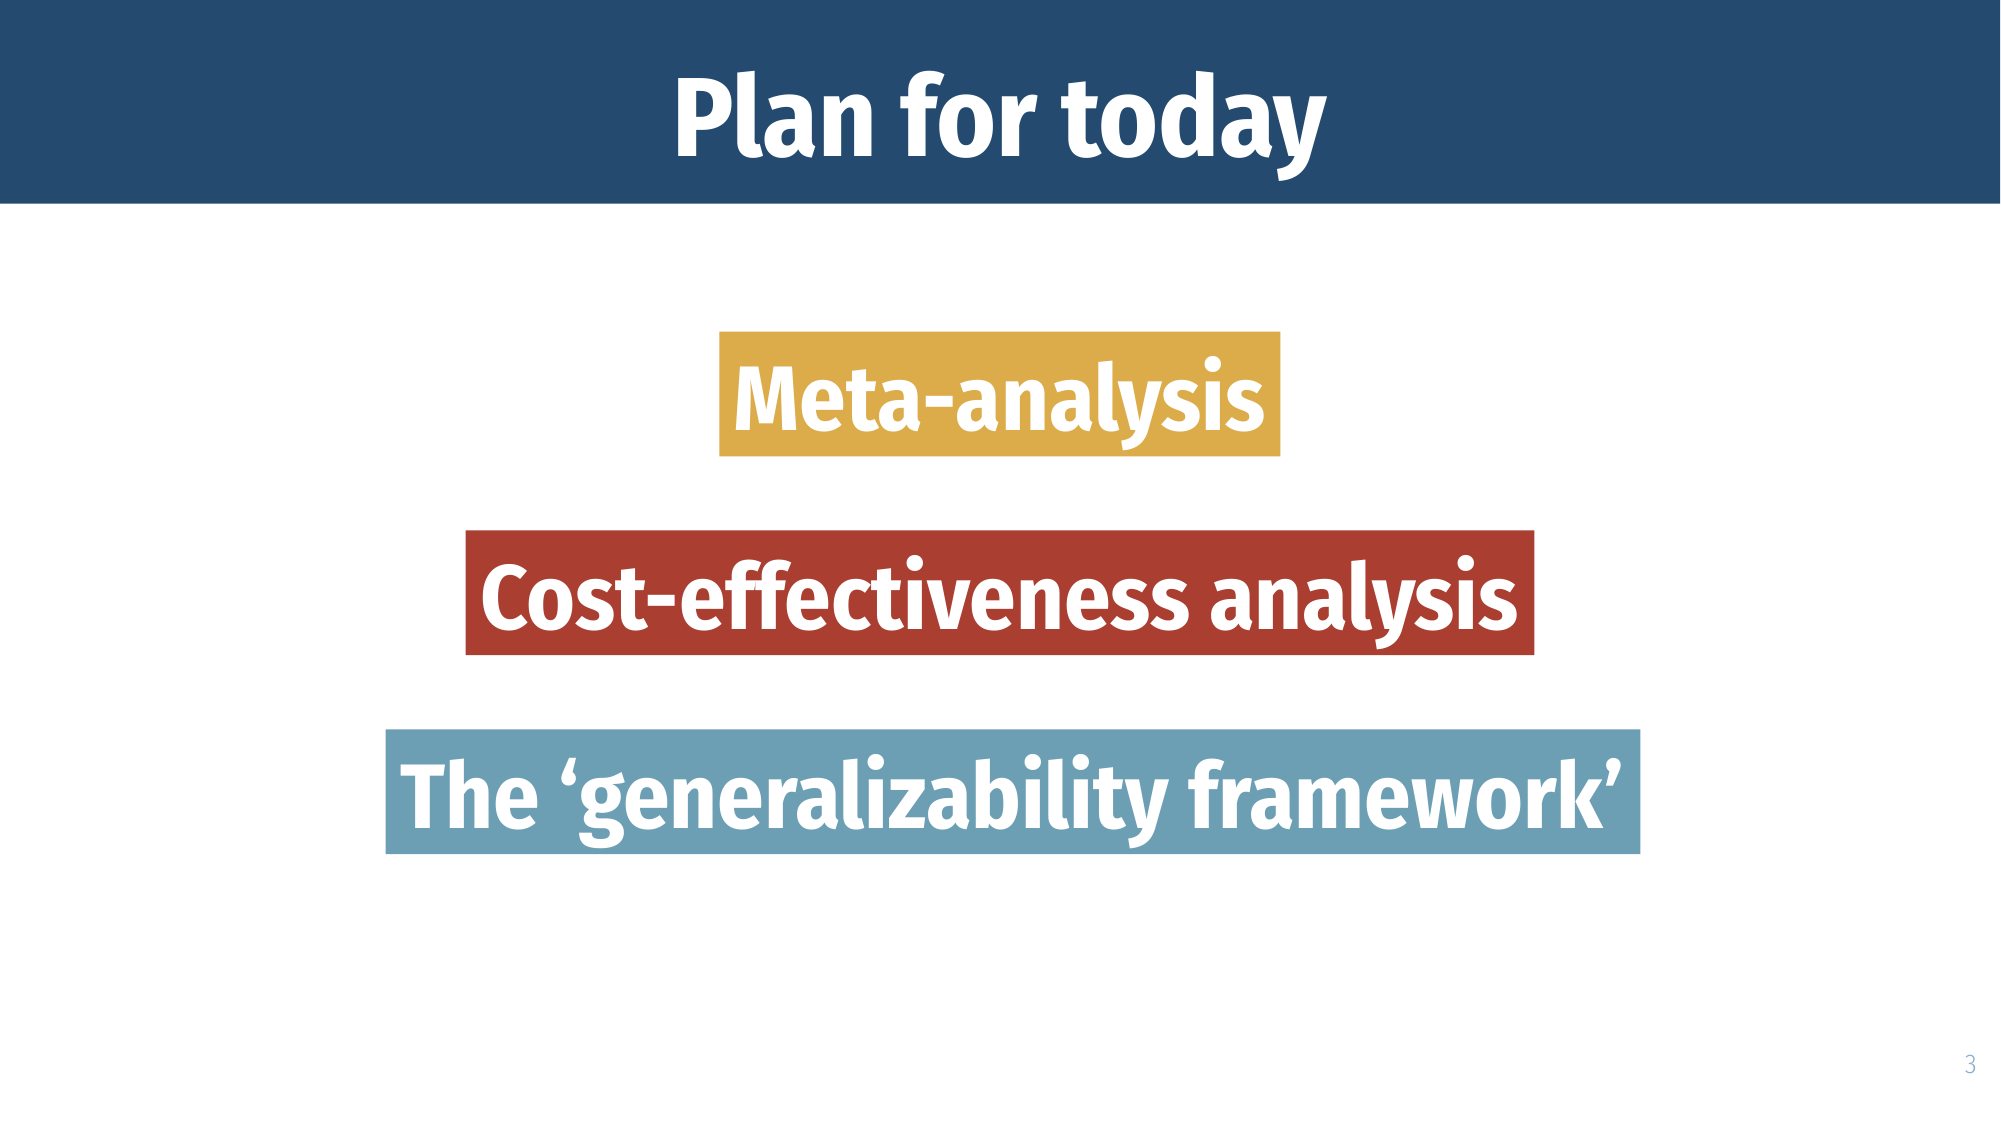

# Plan for today
Meta-analysis
Cost-effectiveness analysis
The ‘generalizability framework’
3